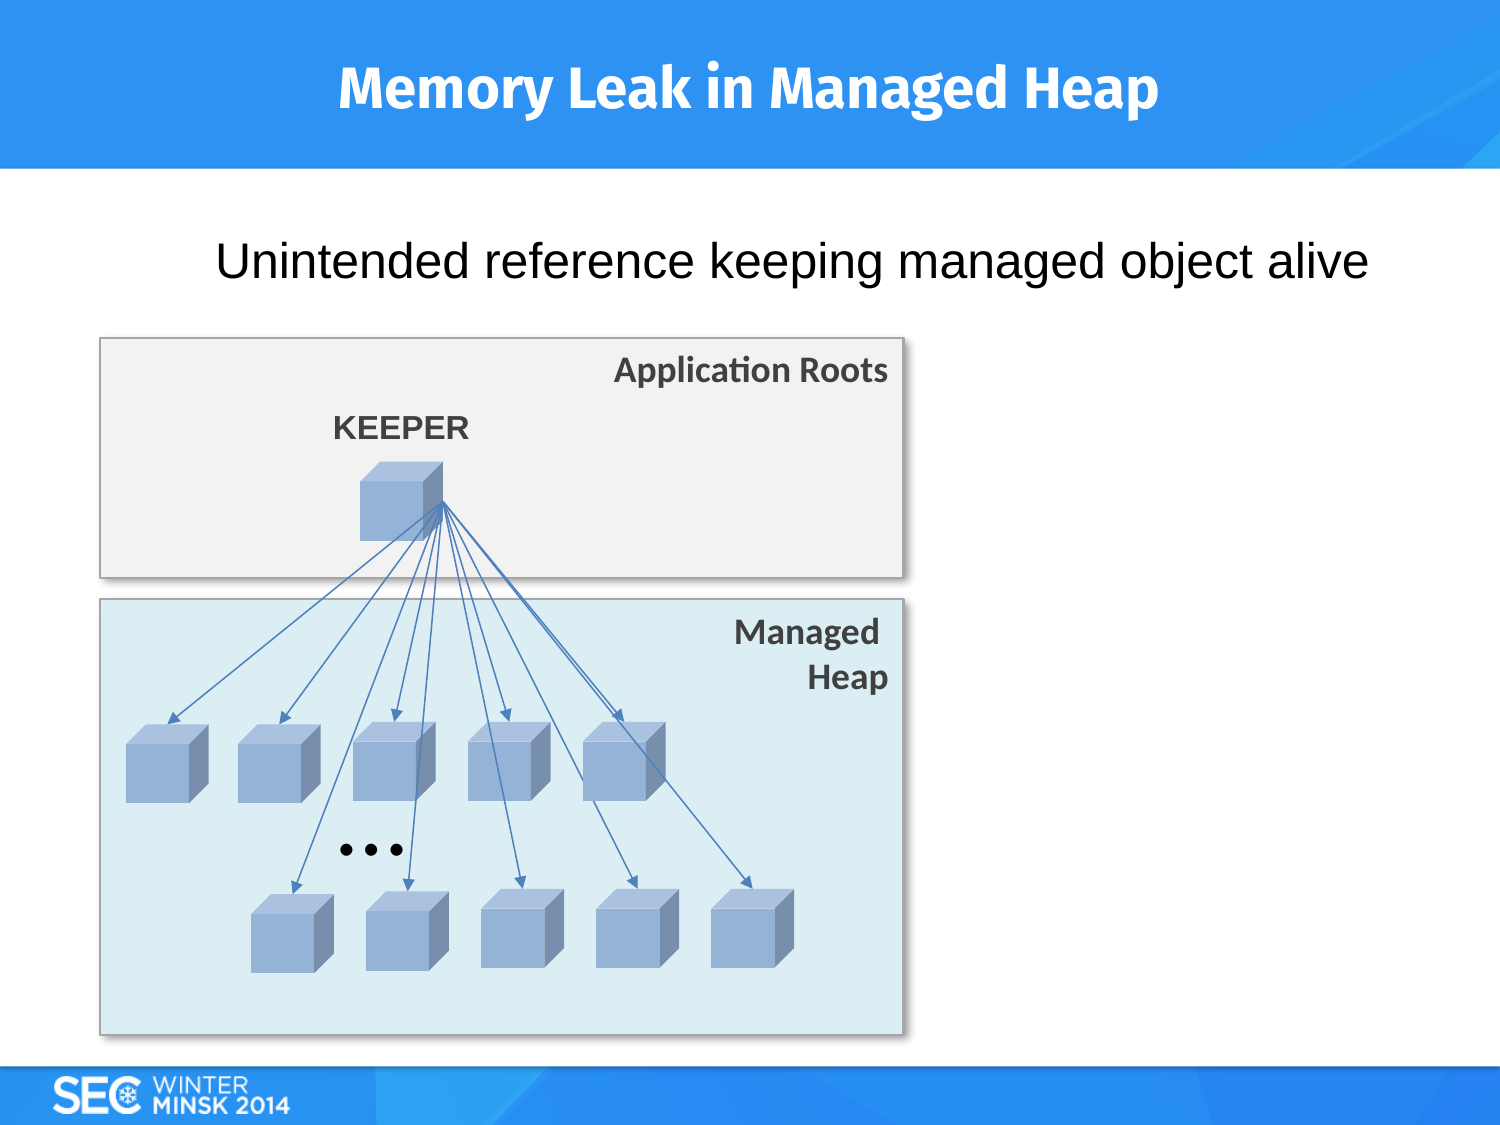

# Memory Leak in Managed Heap

Unintended reference keeping managed object alive

Application Roots
KEEPER

Managed
Heap

…